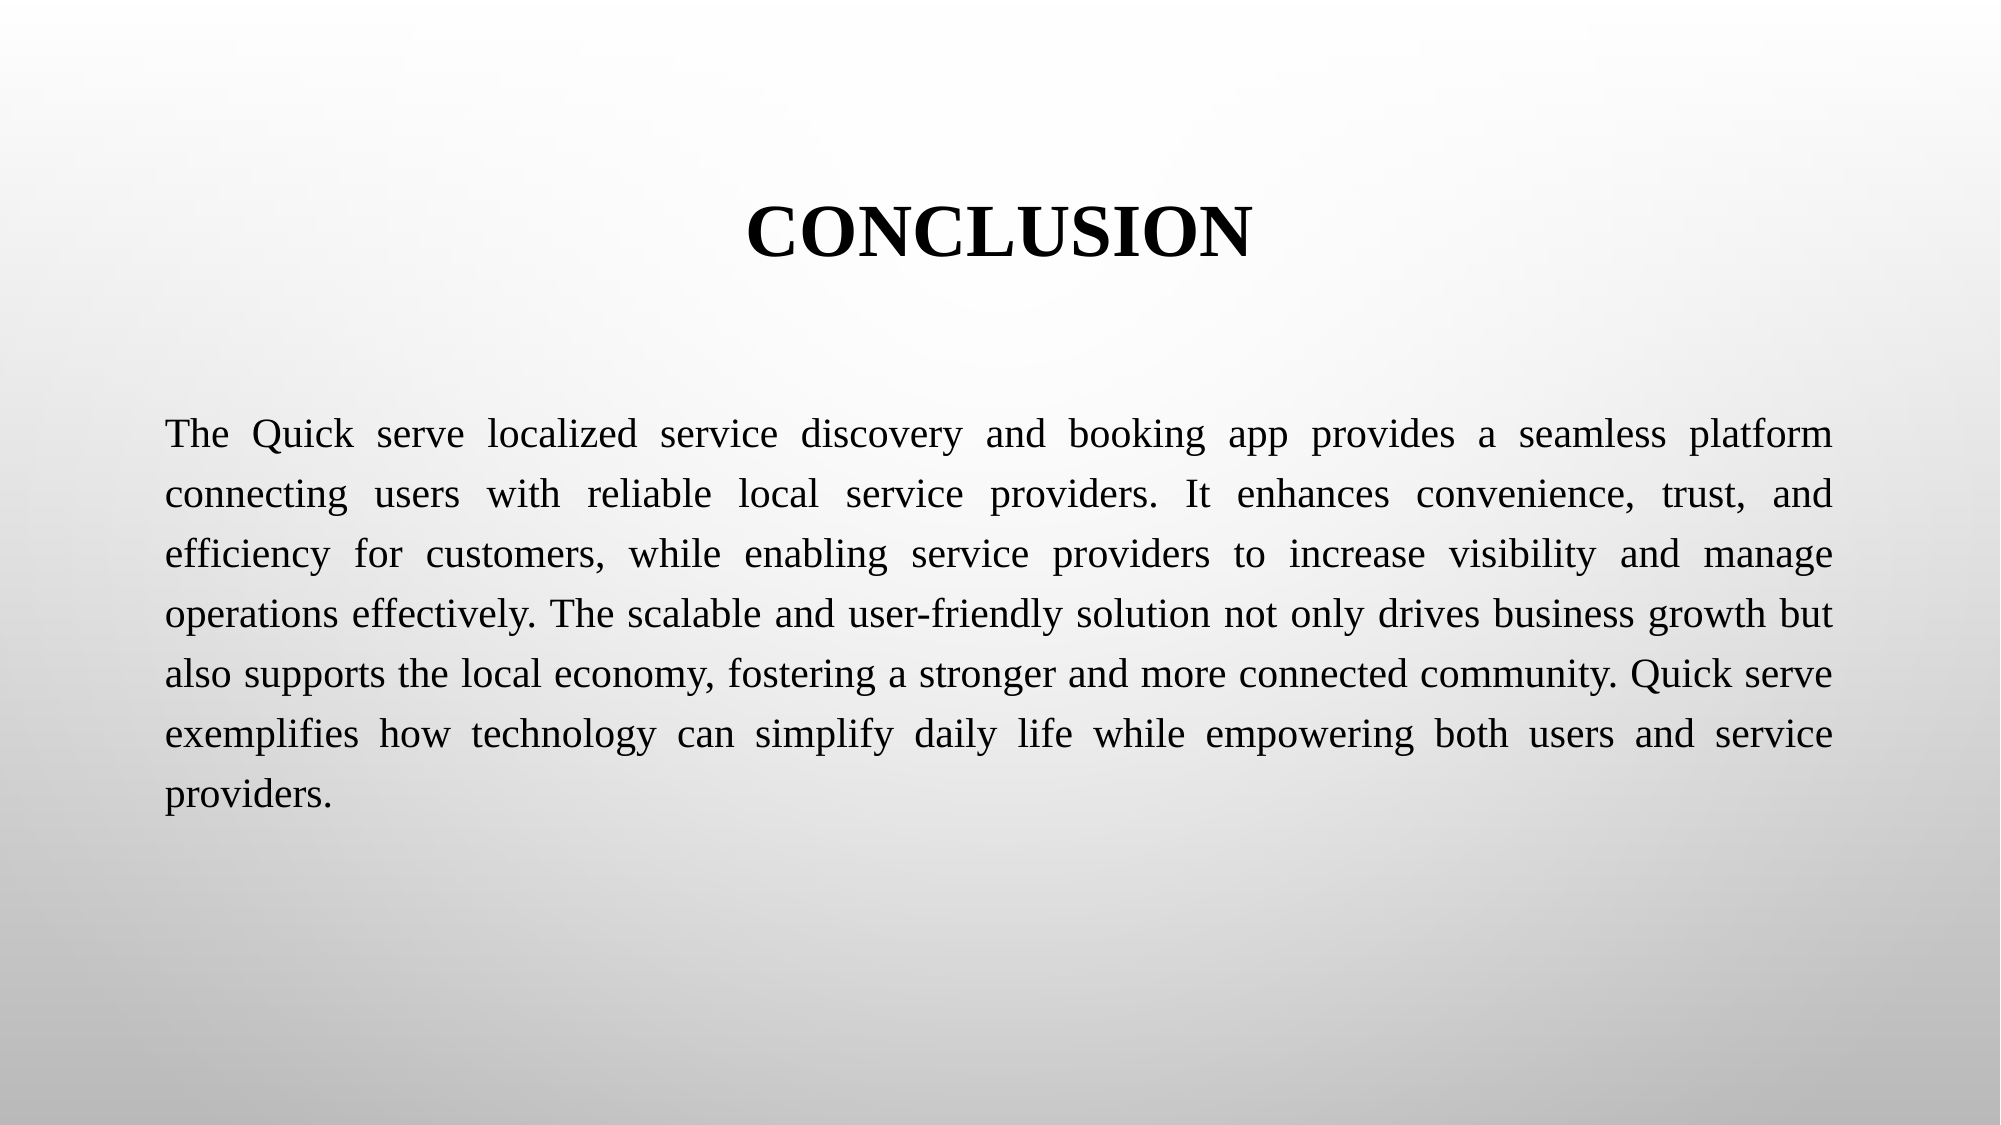

# Conclusion
The Quick serve localized service discovery and booking app provides a seamless platform connecting users with reliable local service providers. It enhances convenience, trust, and efficiency for customers, while enabling service providers to increase visibility and manage operations effectively. The scalable and user-friendly solution not only drives business growth but also supports the local economy, fostering a stronger and more connected community. Quick serve exemplifies how technology can simplify daily life while empowering both users and service providers.